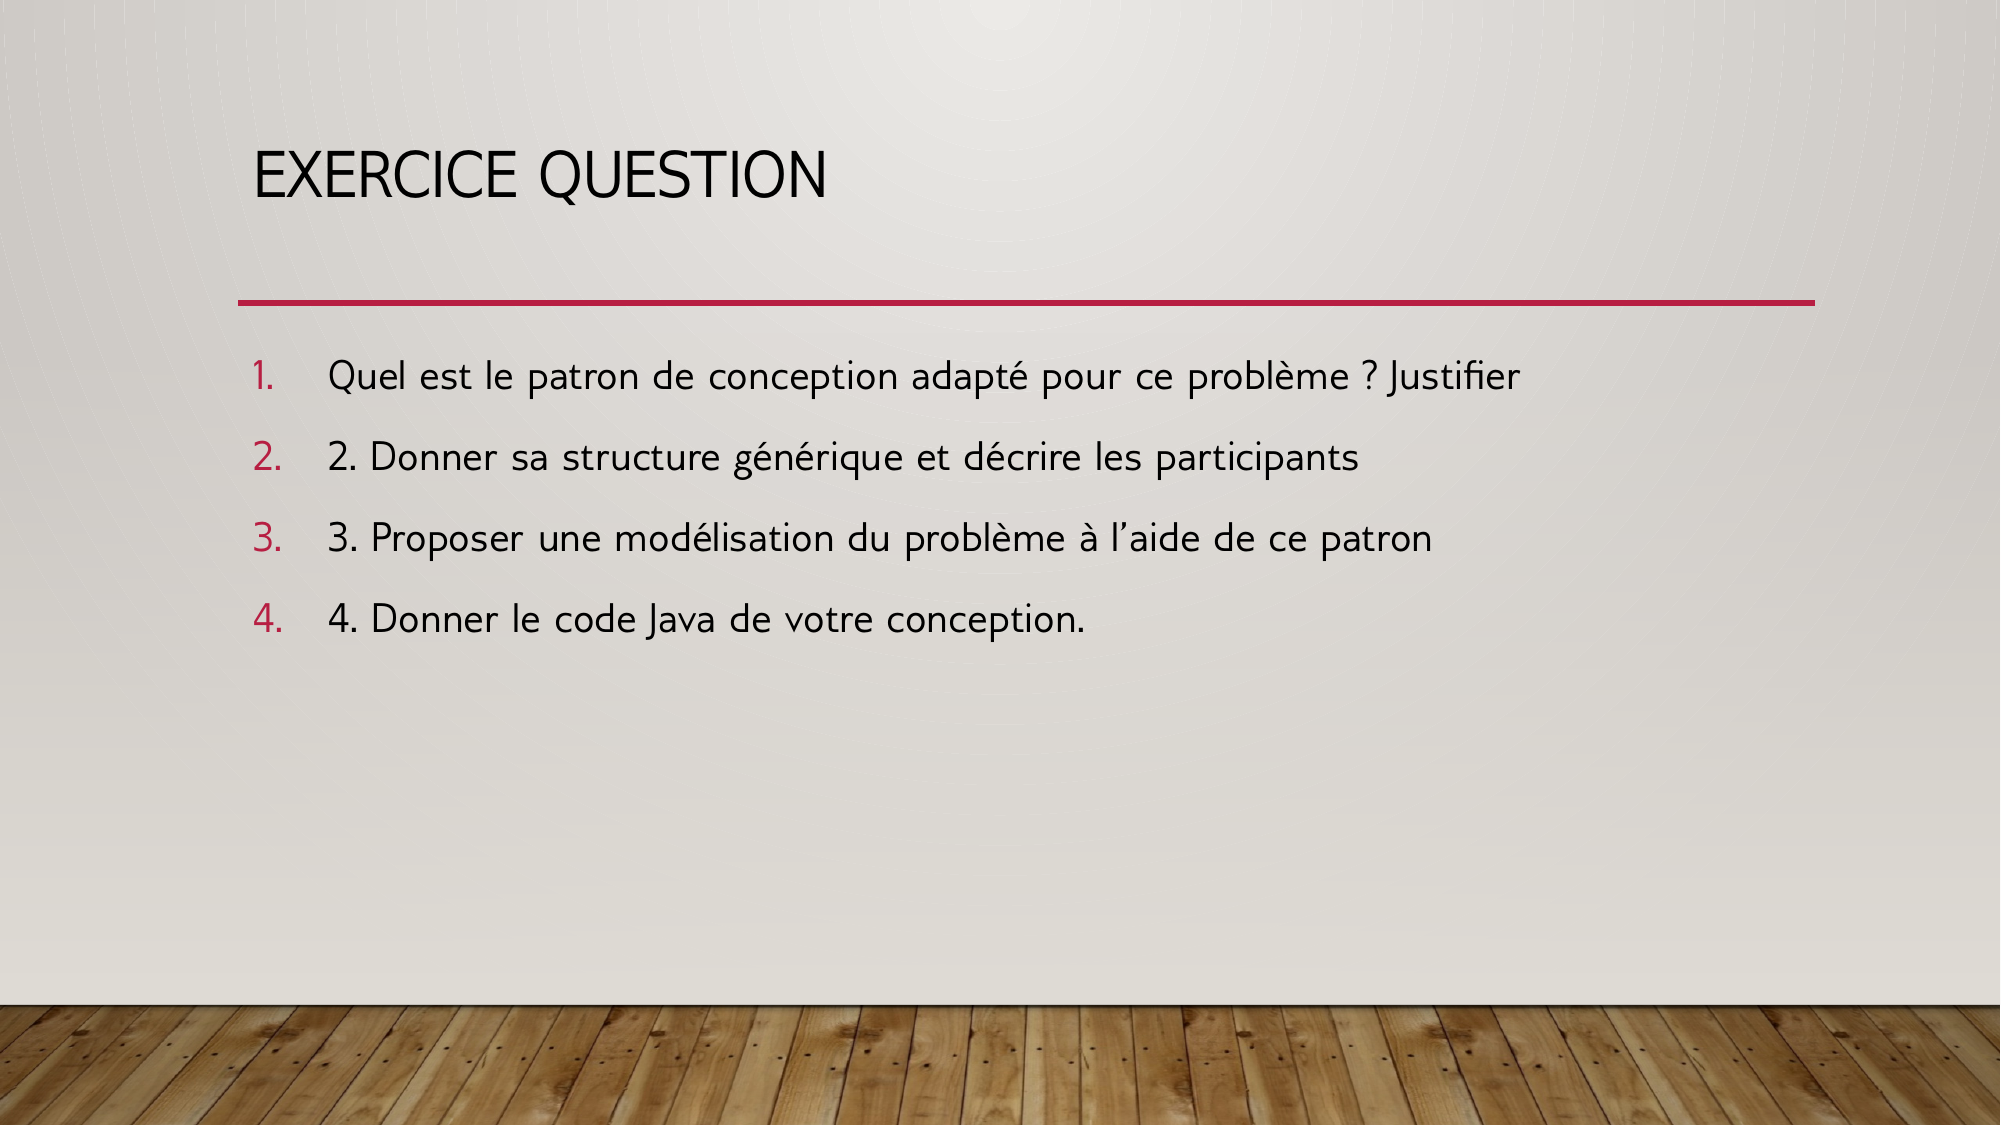

# Exercice question
Quel est le patron de conception adapté pour ce problème ? Justifier
2. Donner sa structure générique et décrire les participants
3. Proposer une modélisation du problème à l’aide de ce patron
4. Donner le code Java de votre conception.